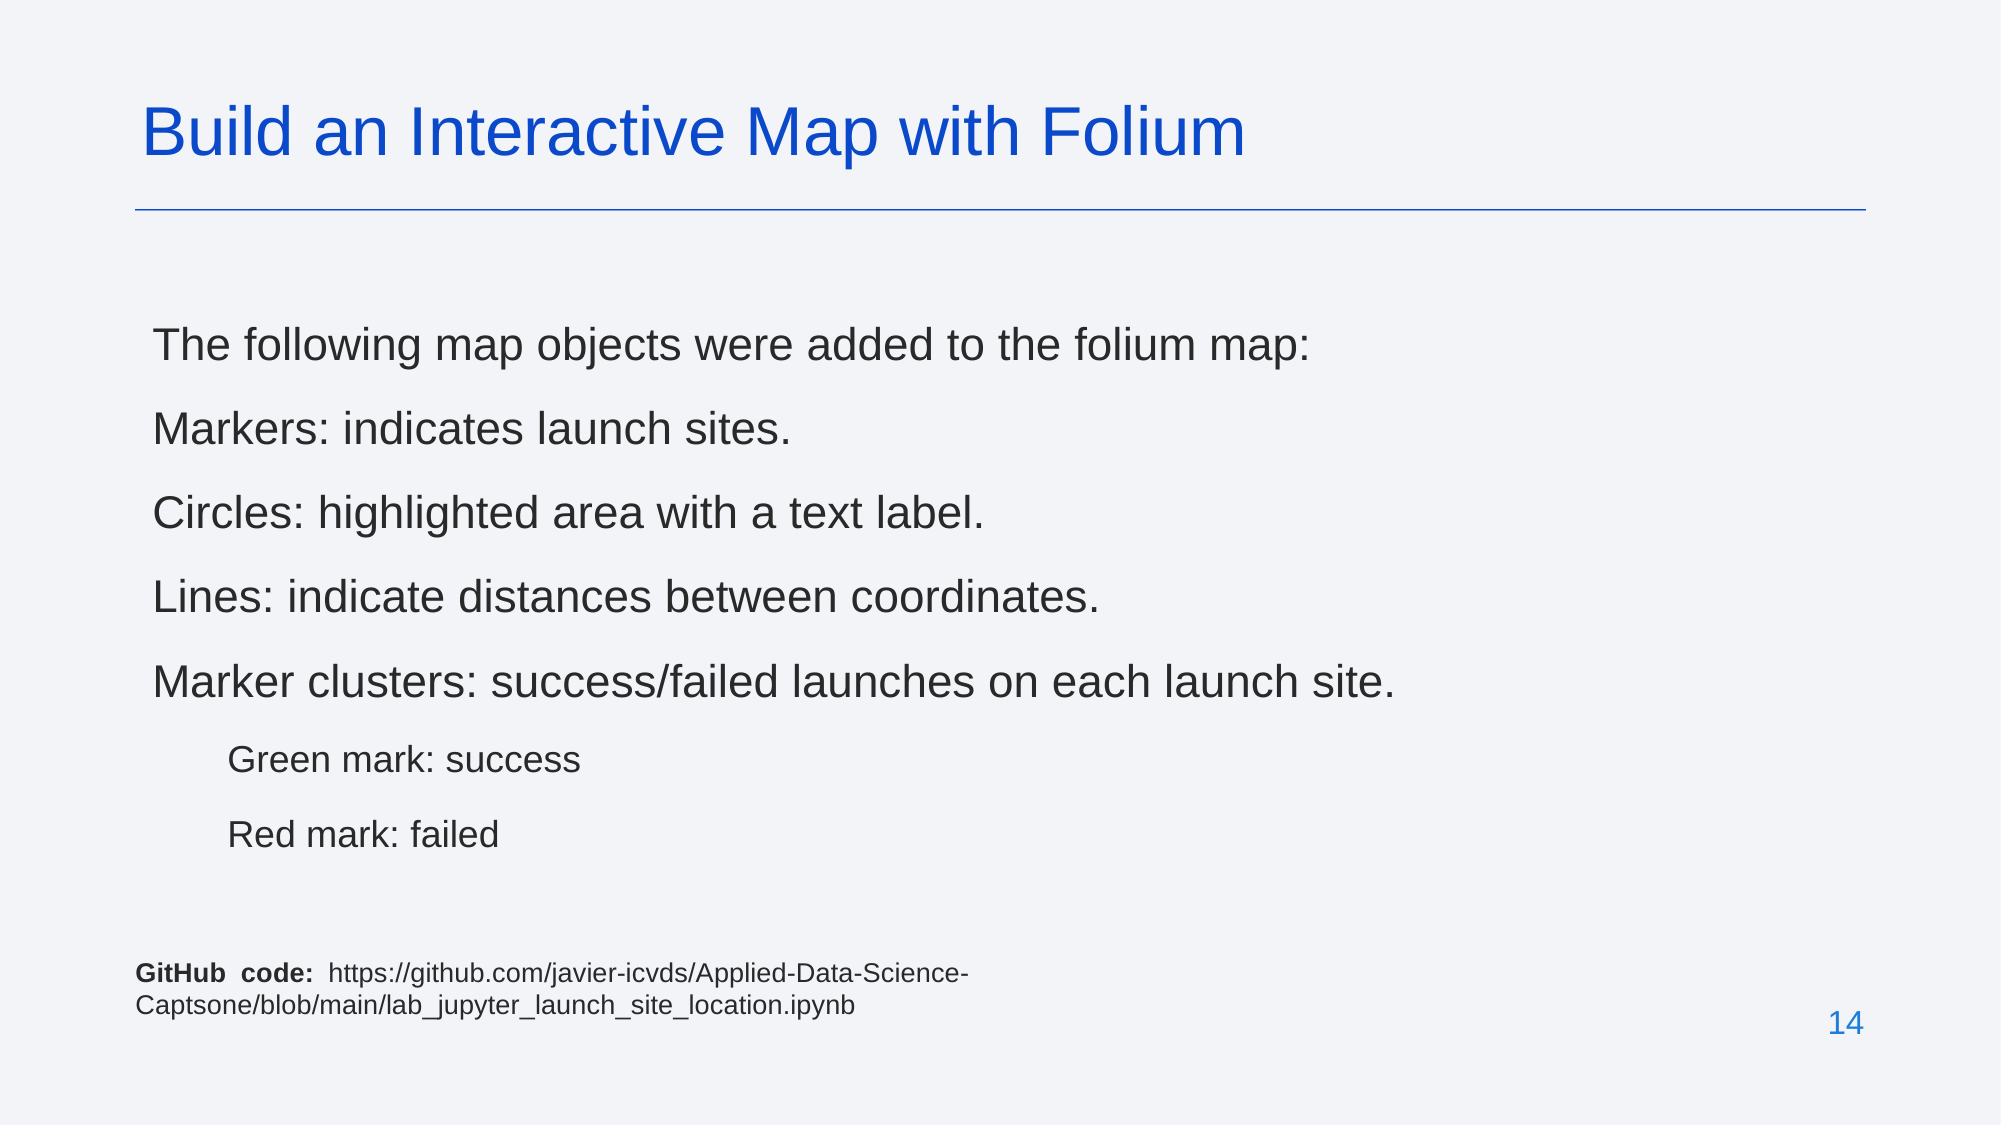

Build an Interactive Map with Folium
The following map objects were added to the folium map:
Markers: indicates launch sites.
Circles: highlighted area with a text label.
Lines: indicate distances between coordinates.
Marker clusters: success/failed launches on each launch site.
Green mark: success
Red mark: failed

GitHub code: https://github.com/javier-icvds/Applied-Data-Science-Captsone/blob/main/lab_jupyter_launch_site_location.ipynb
14